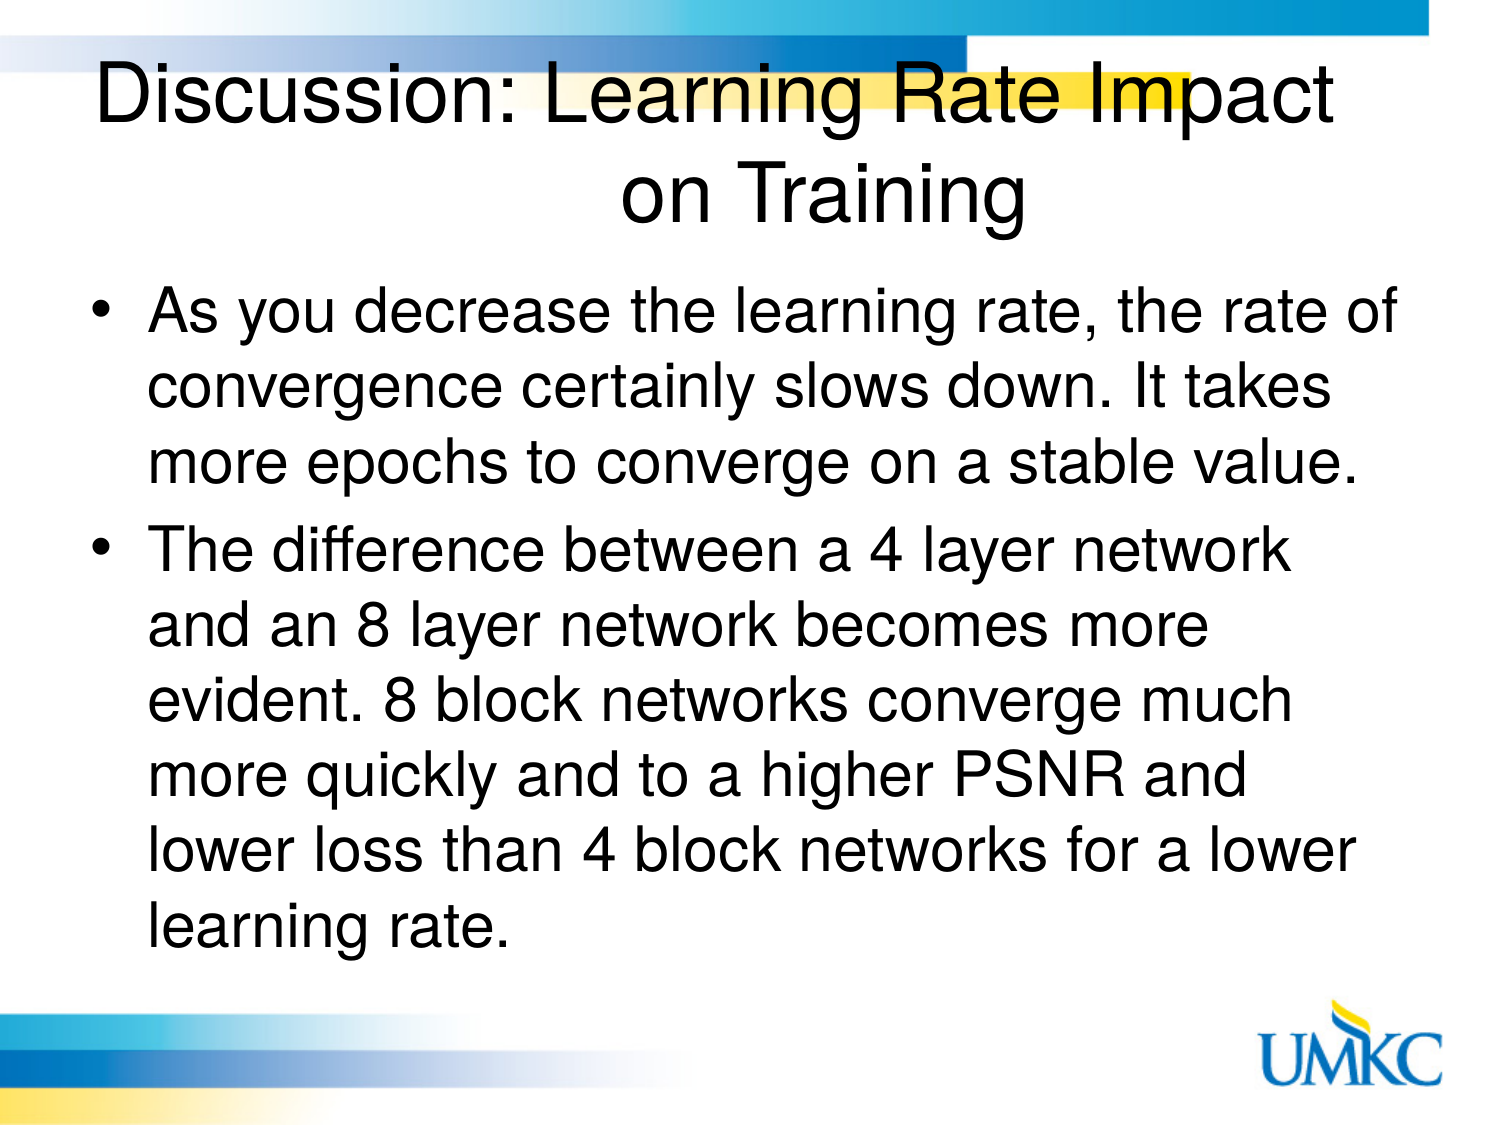

# Discussion: Learning Rate Impact      	on Training
As you decrease the learning rate, the rate of convergence certainly slows down. It takes more epochs to converge on a stable value.
The difference between a 4 layer network and an 8 layer network becomes more evident. 8 block networks converge much more quickly and to a higher PSNR and lower loss than 4 block networks for a lower learning rate.